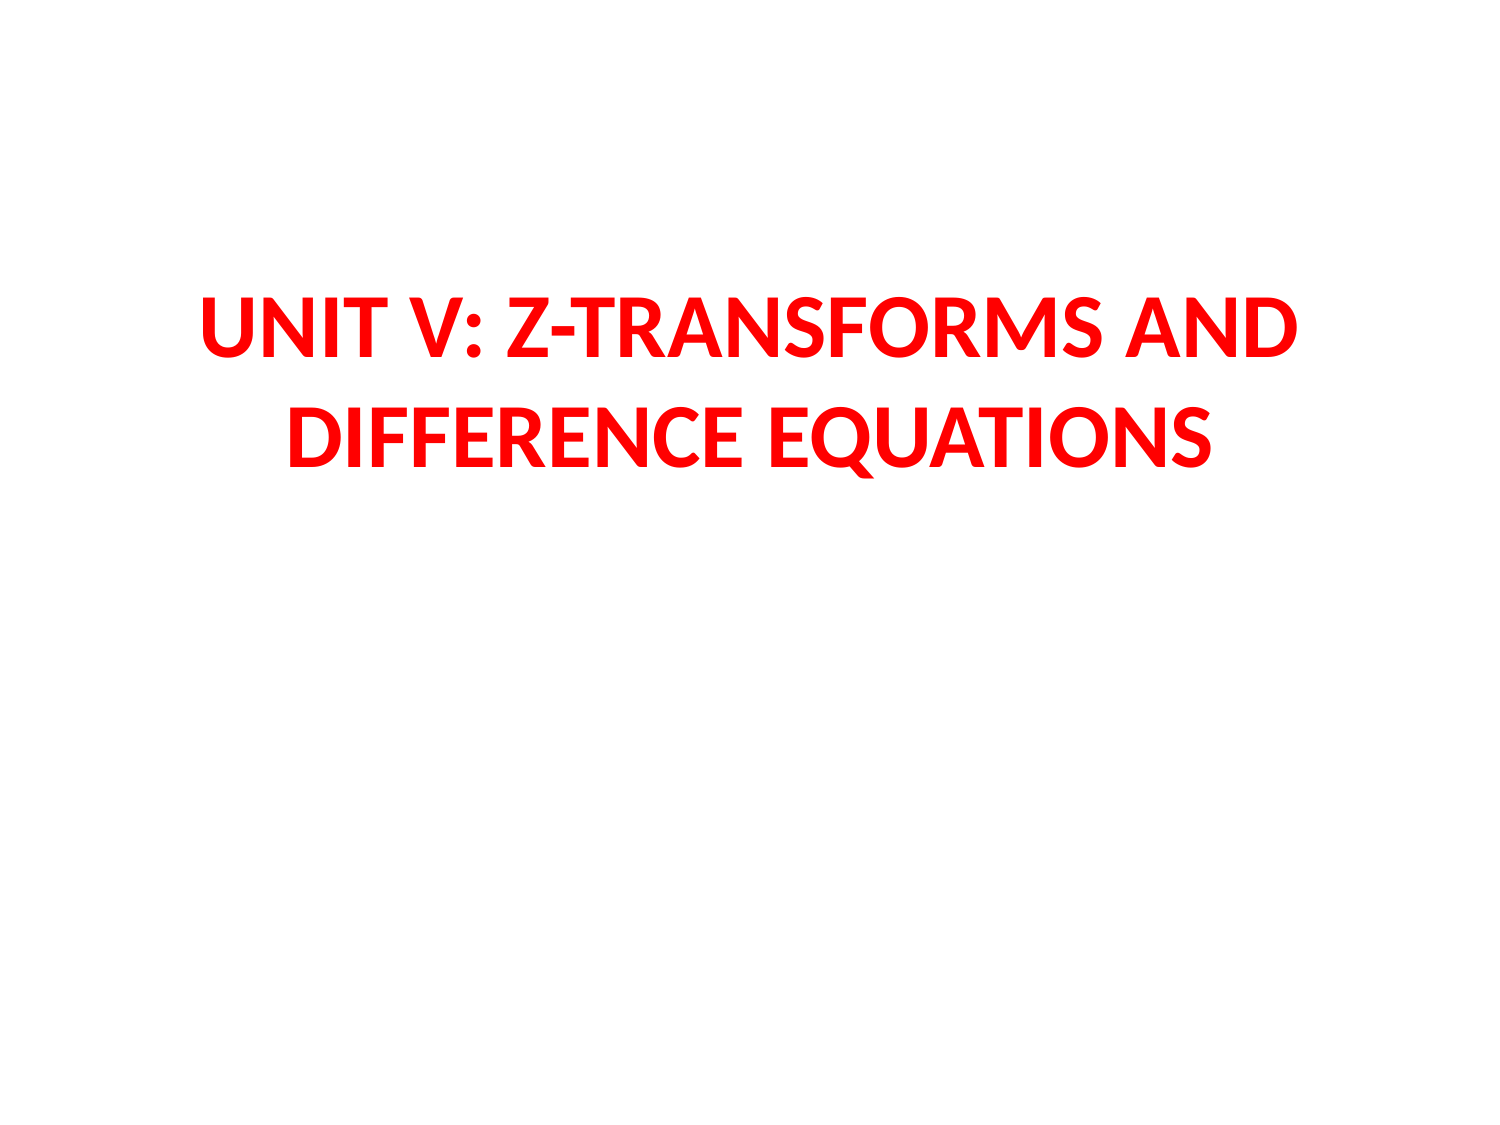

# UNIT V: Z-TRANSFORMS AND DIFFERENCE EQUATIONS